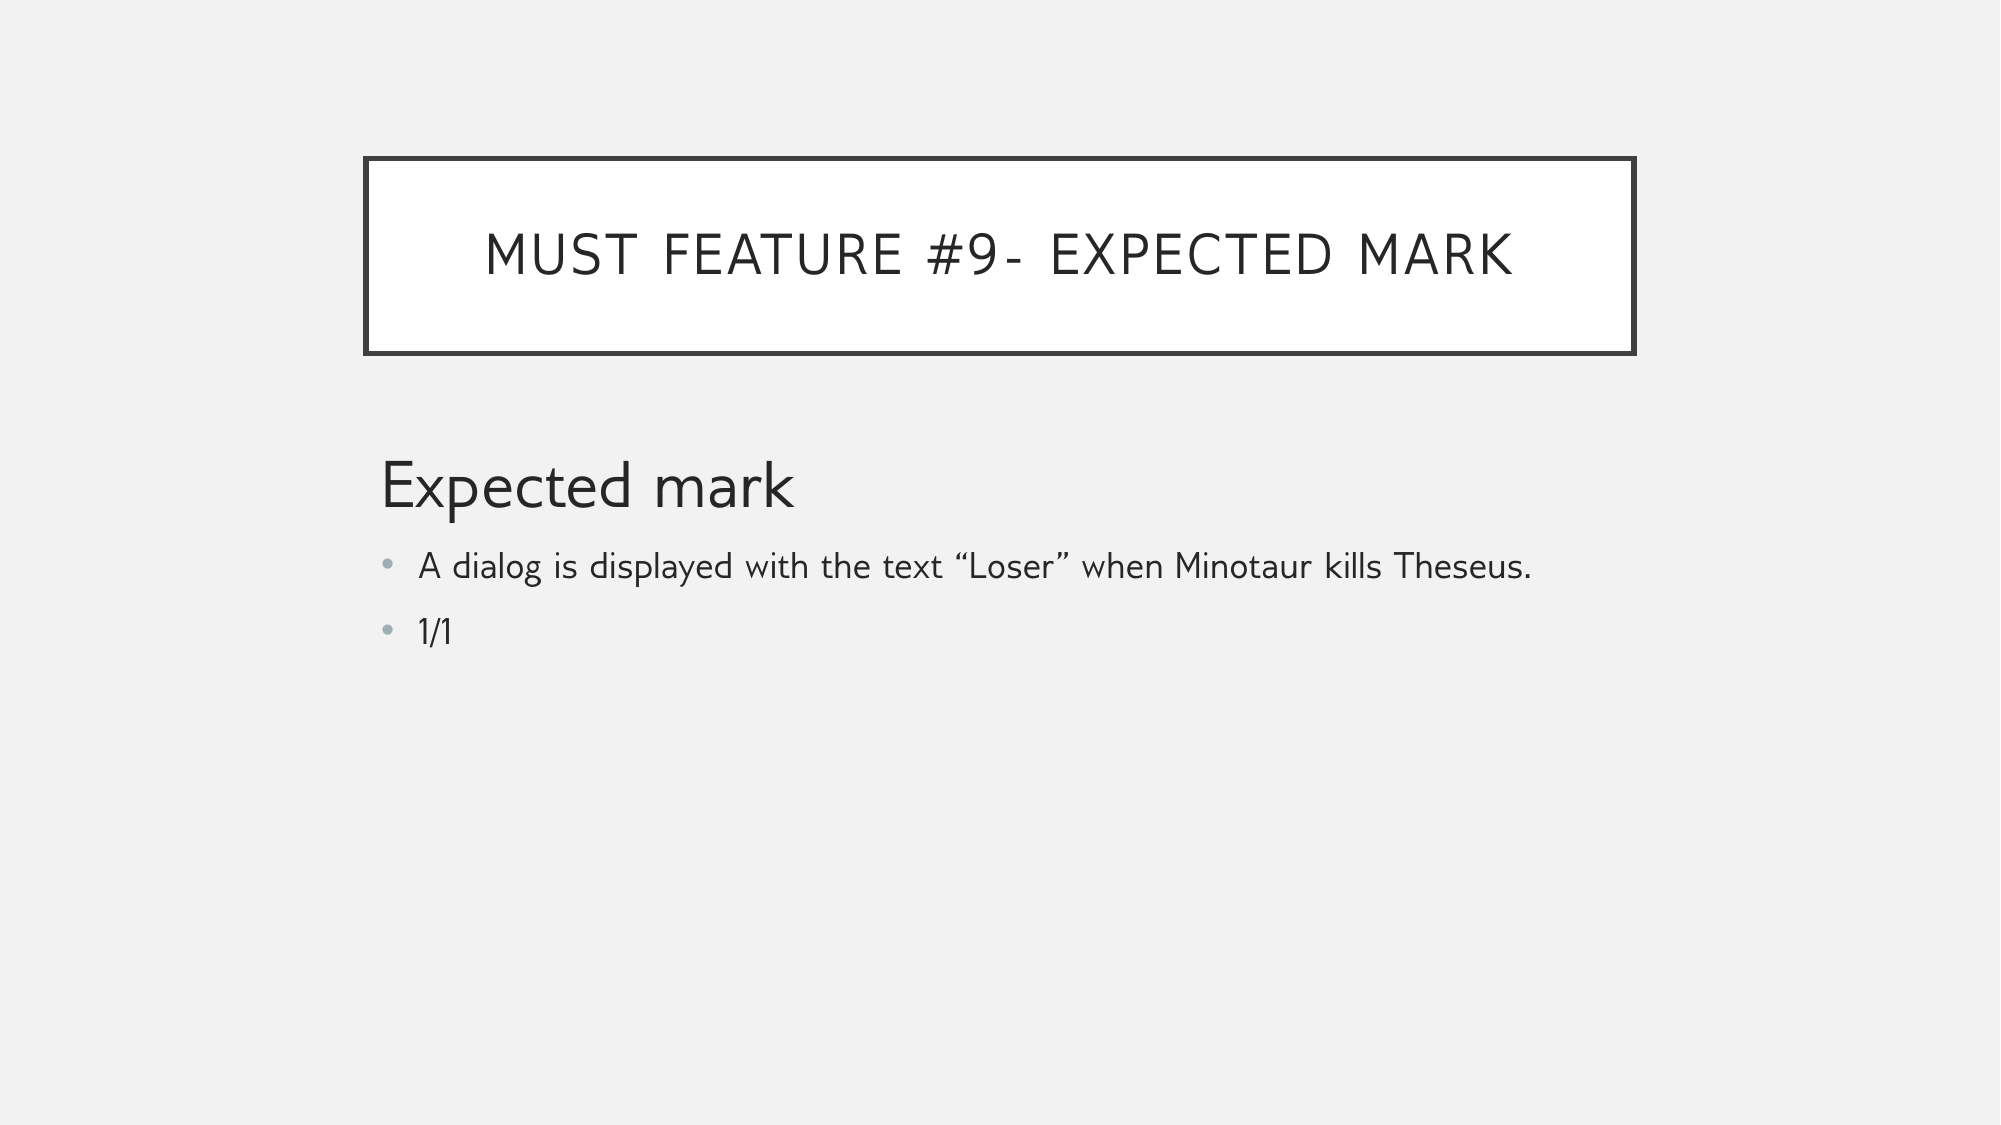

# Must Feature #9- expected mark
Expected mark
A dialog is displayed with the text “Loser” when Minotaur kills Theseus.
1/1